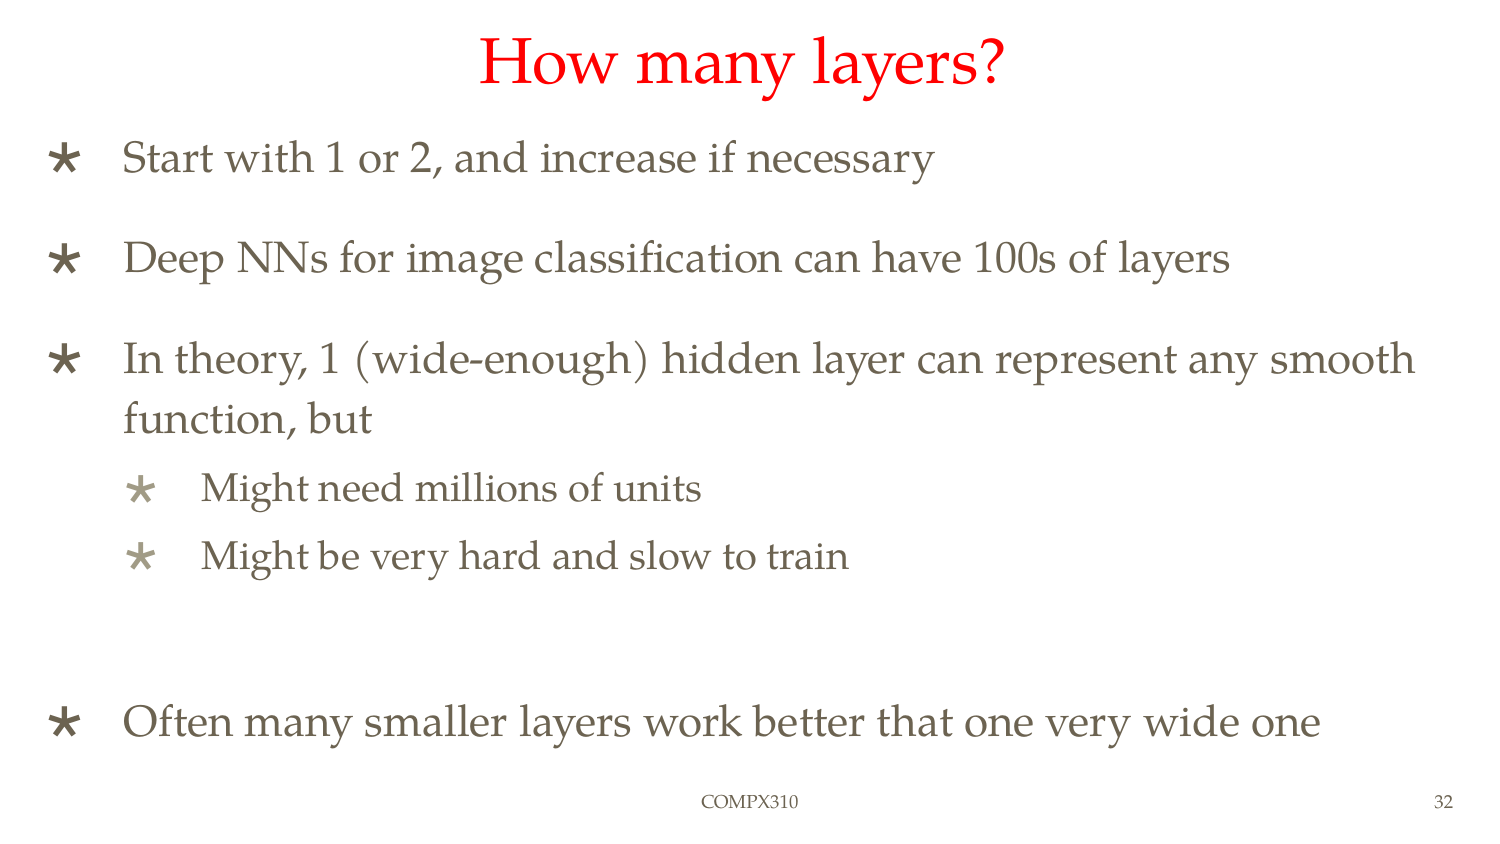

# How many layers?
Start with 1 or 2, and increase if necessary
Deep NNs for image classification can have 100s of layers
In theory, 1 (wide-enough) hidden layer can represent any smooth function, but
Might need millions of units
Might be very hard and slow to train

Often many smaller layers work better that one very wide one
COMPX310
32